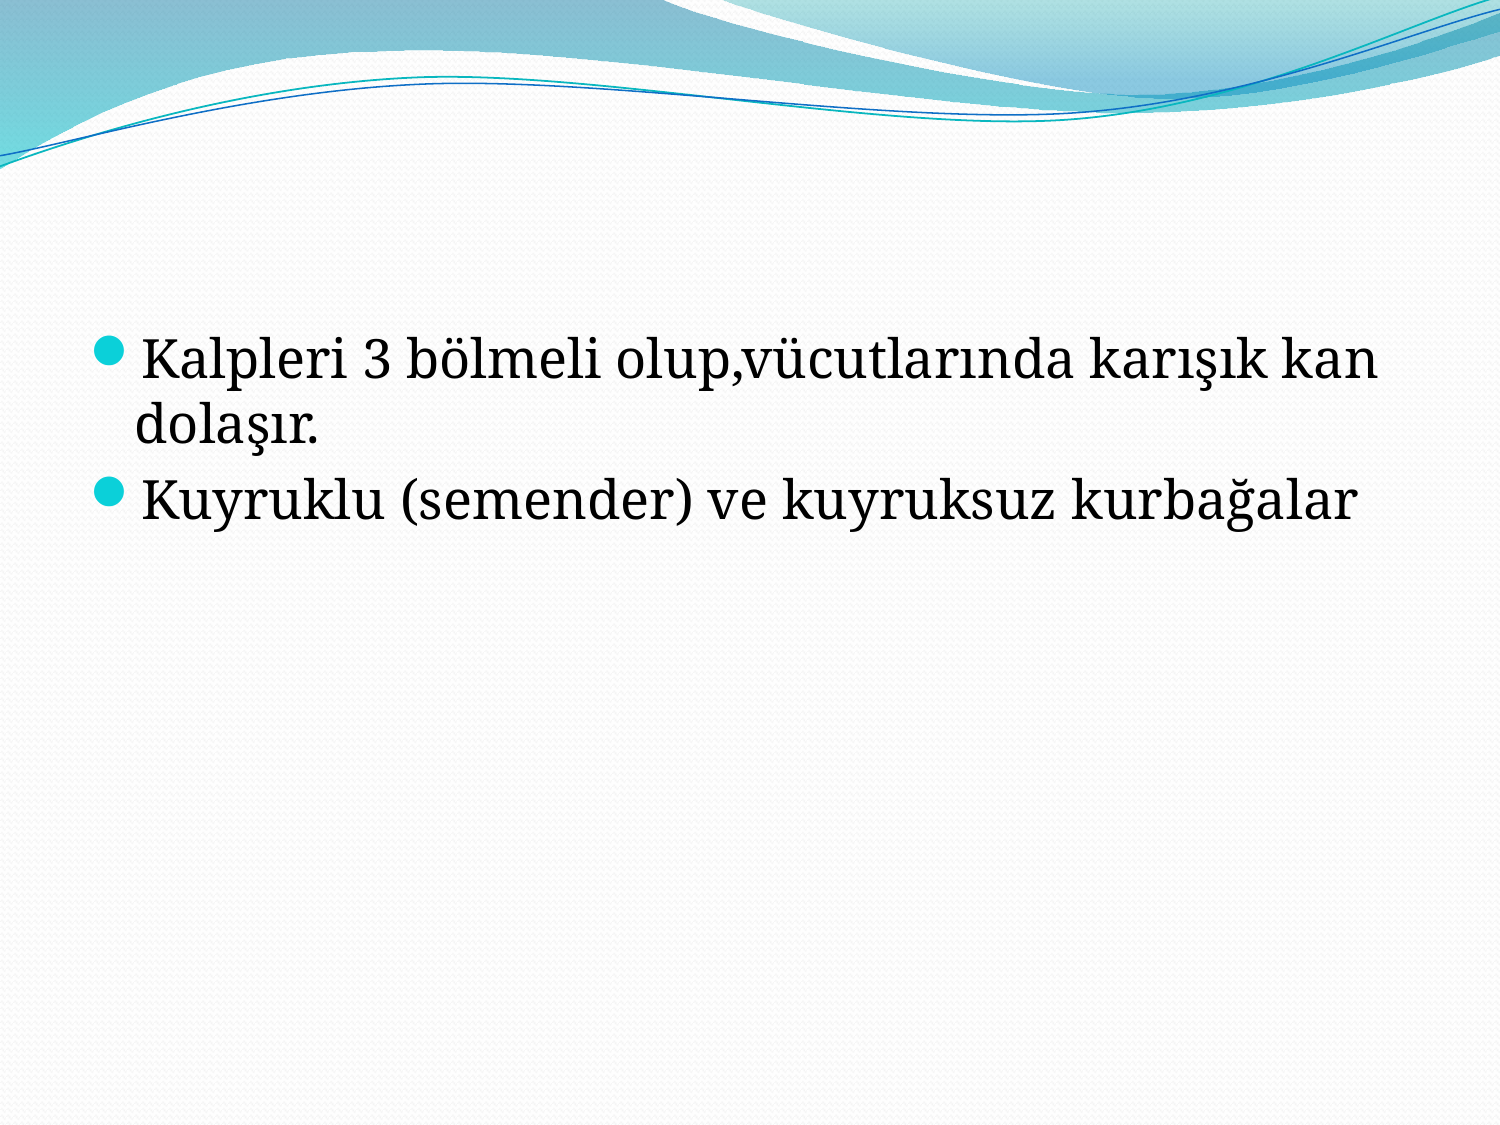

#
Kalpleri 3 bölmeli olup,vücutlarında karışık kan dolaşır.
Kuyruklu (semender) ve kuyruksuz kurbağalar